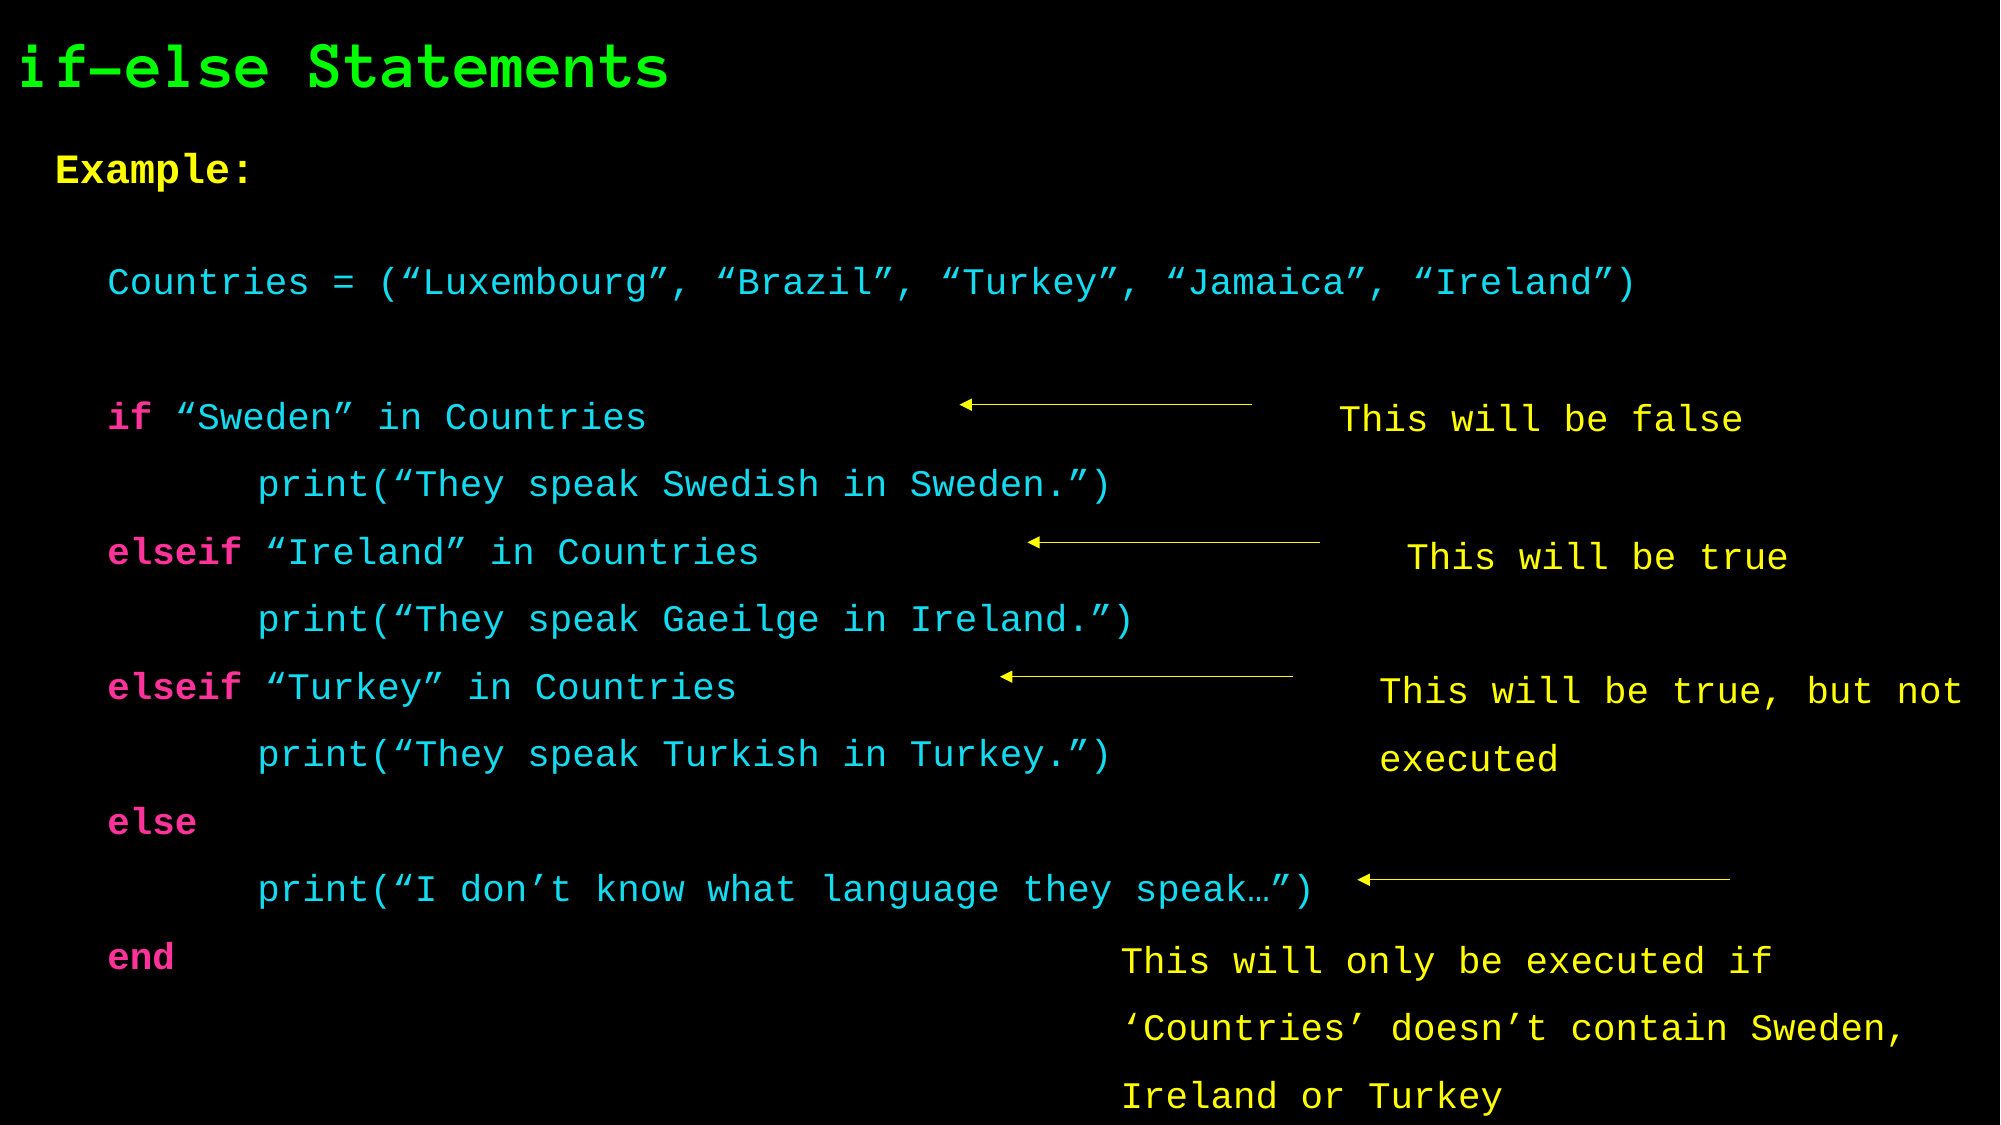

if-else Statements
Example:
Countries = (“Luxembourg”, “Brazil”, “Turkey”, “Jamaica”, “Ireland”)

if “Sweden” in Countries
	print(“They speak Swedish in Sweden.”)
elseif “Ireland” in Countries
	print(“They speak Gaeilge in Ireland.”)
elseif “Turkey” in Countries
	print(“They speak Turkish in Turkey.”)
else
	print(“I don’t know what language they speak…”)
end
This will be false
This will be true
This will be true, but not executed
This will only be executed if ‘Countries’ doesn’t contain Sweden, Ireland or Turkey